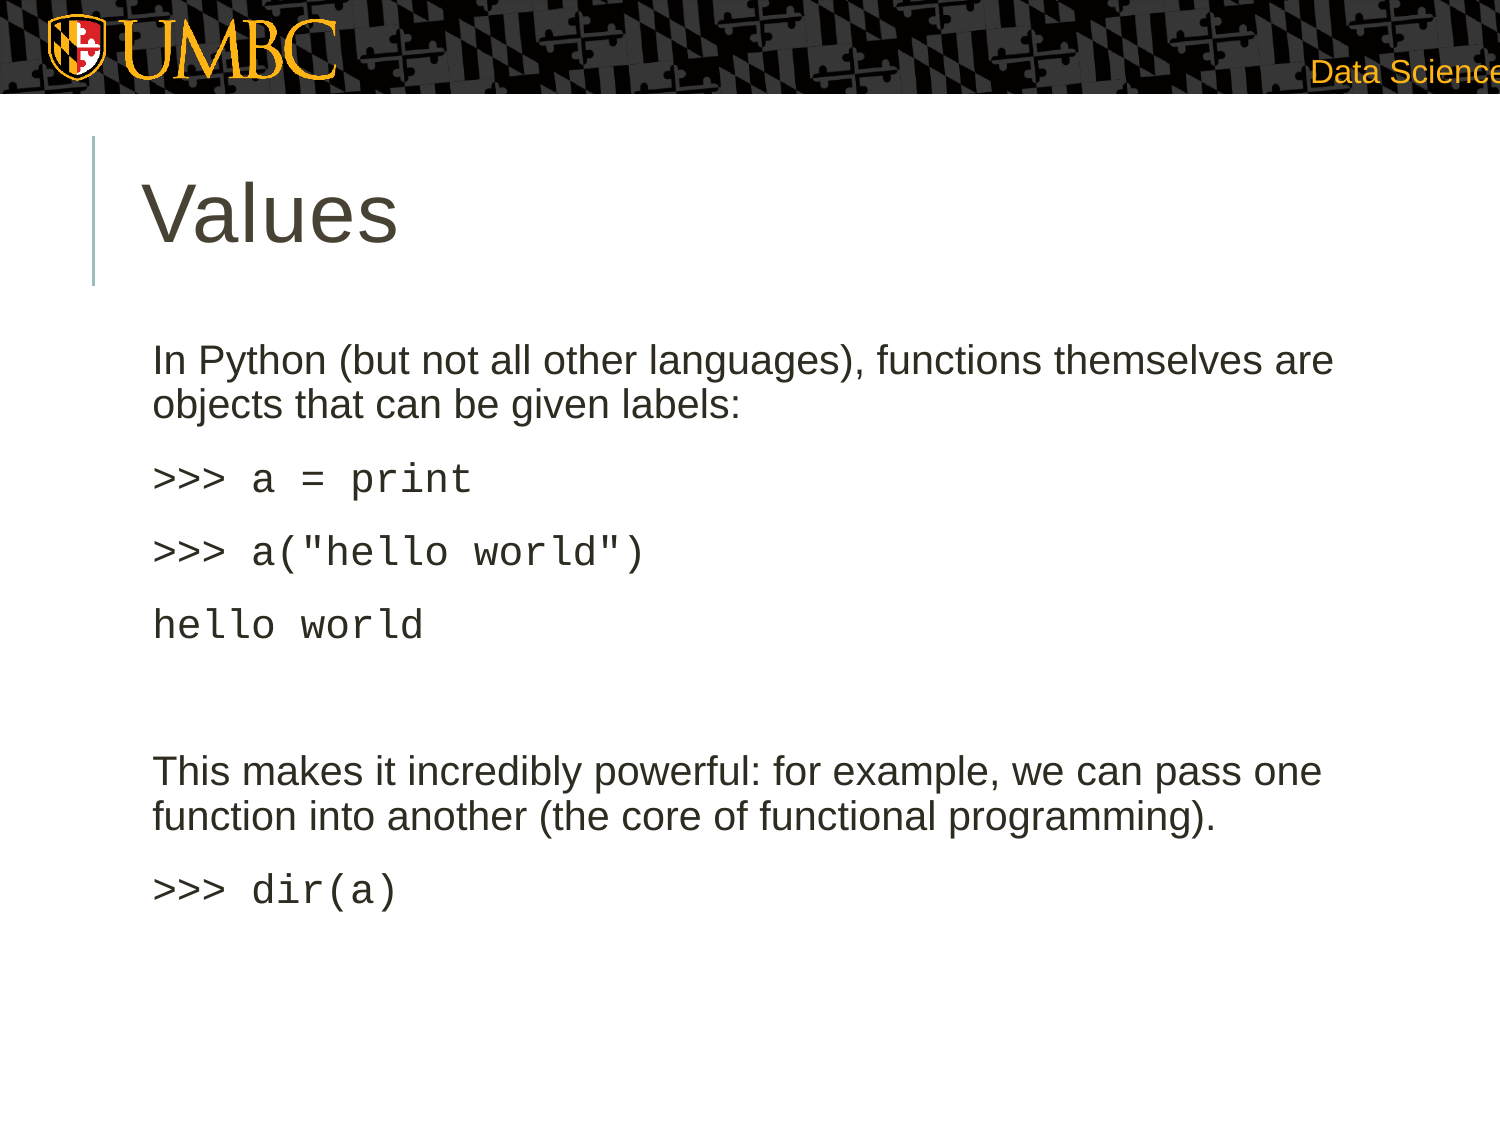

# Values
In Python (but not all other languages), functions themselves are objects that can be given labels:
>>> a = print
>>> a("hello world")
hello world

This makes it incredibly powerful: for example, we can pass one function into another (the core of functional programming).
>>> dir(a)